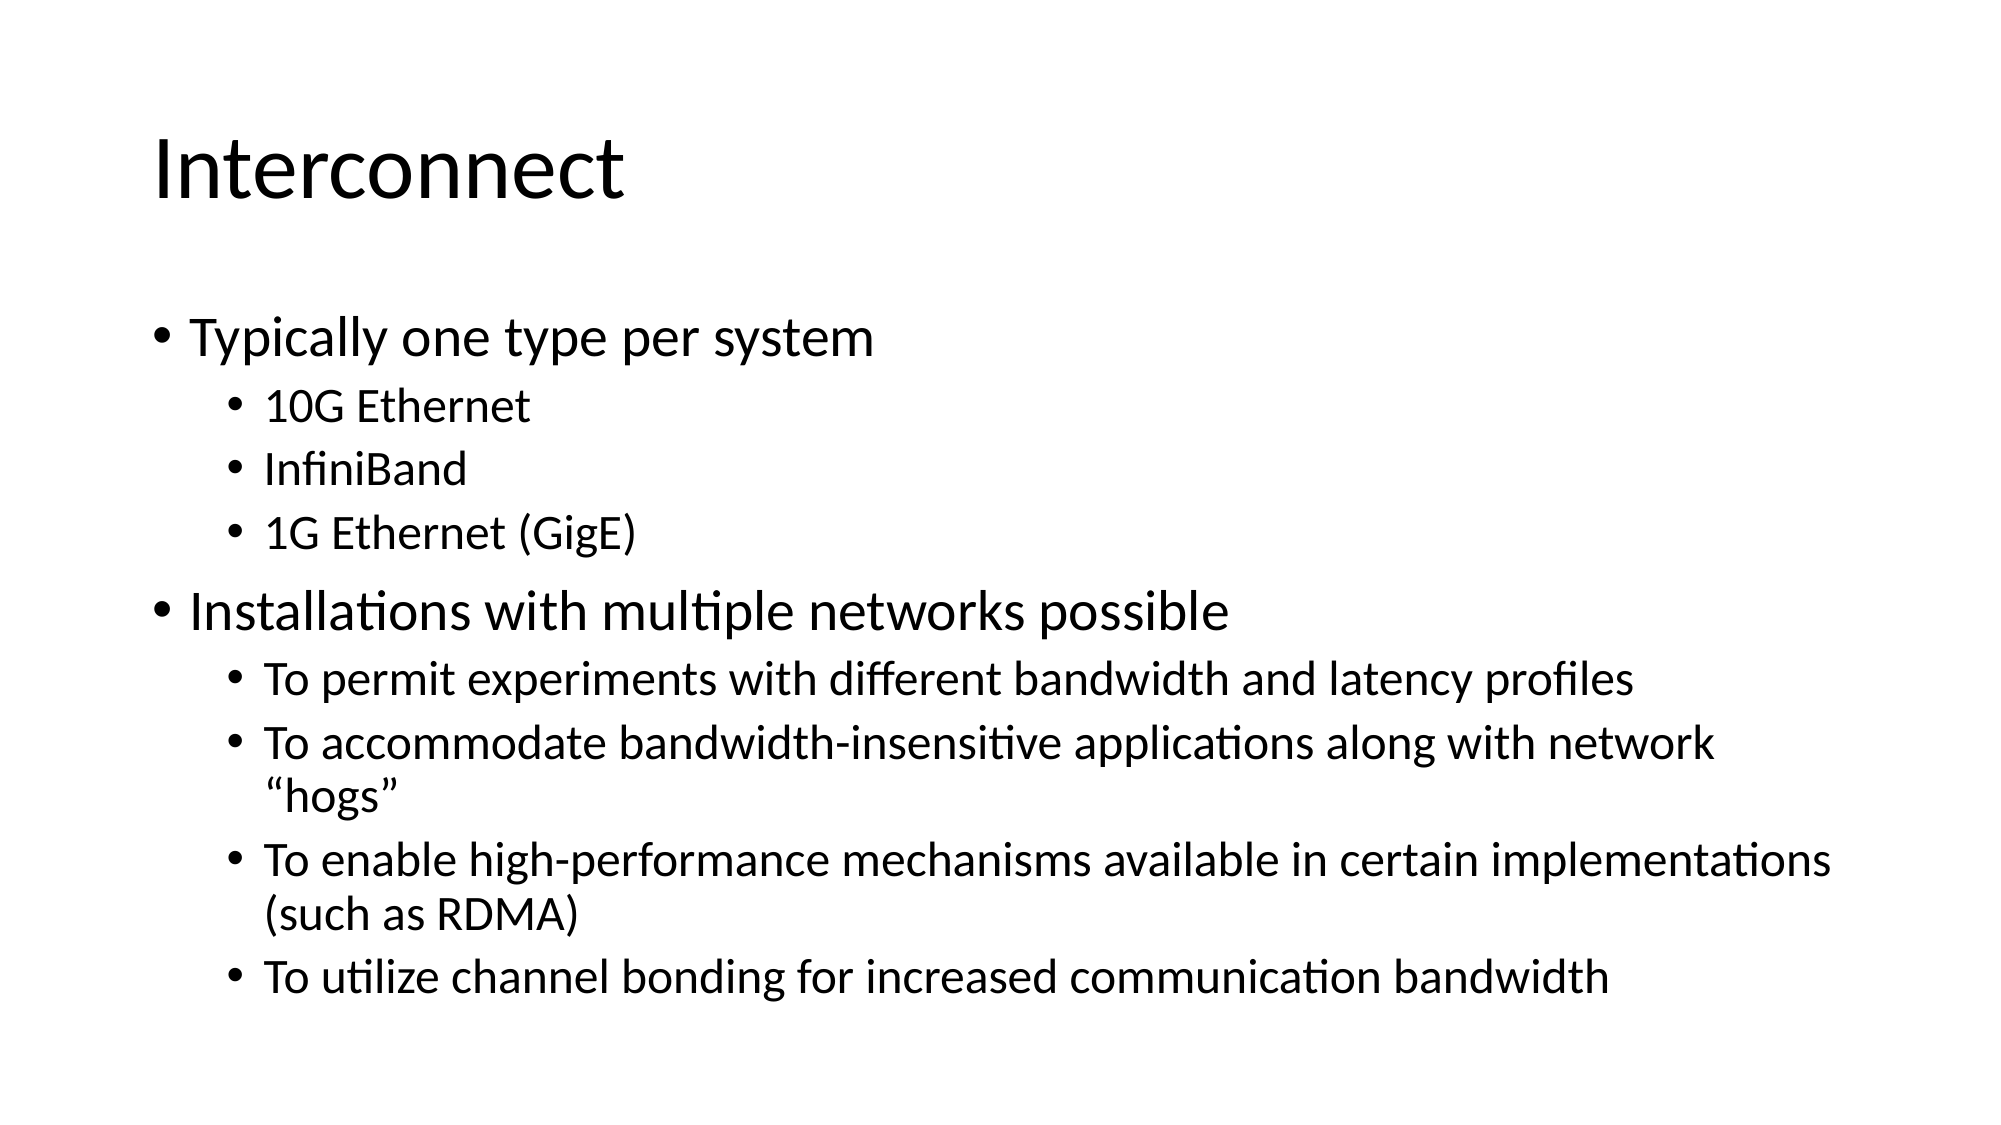

# Interconnect
Typically one type per system
10G Ethernet
InfiniBand
1G Ethernet (GigE)
Installations with multiple networks possible
To permit experiments with different bandwidth and latency profiles
To accommodate bandwidth-insensitive applications along with network “hogs”
To enable high-performance mechanisms available in certain implementations (such as RDMA)
To utilize channel bonding for increased communication bandwidth